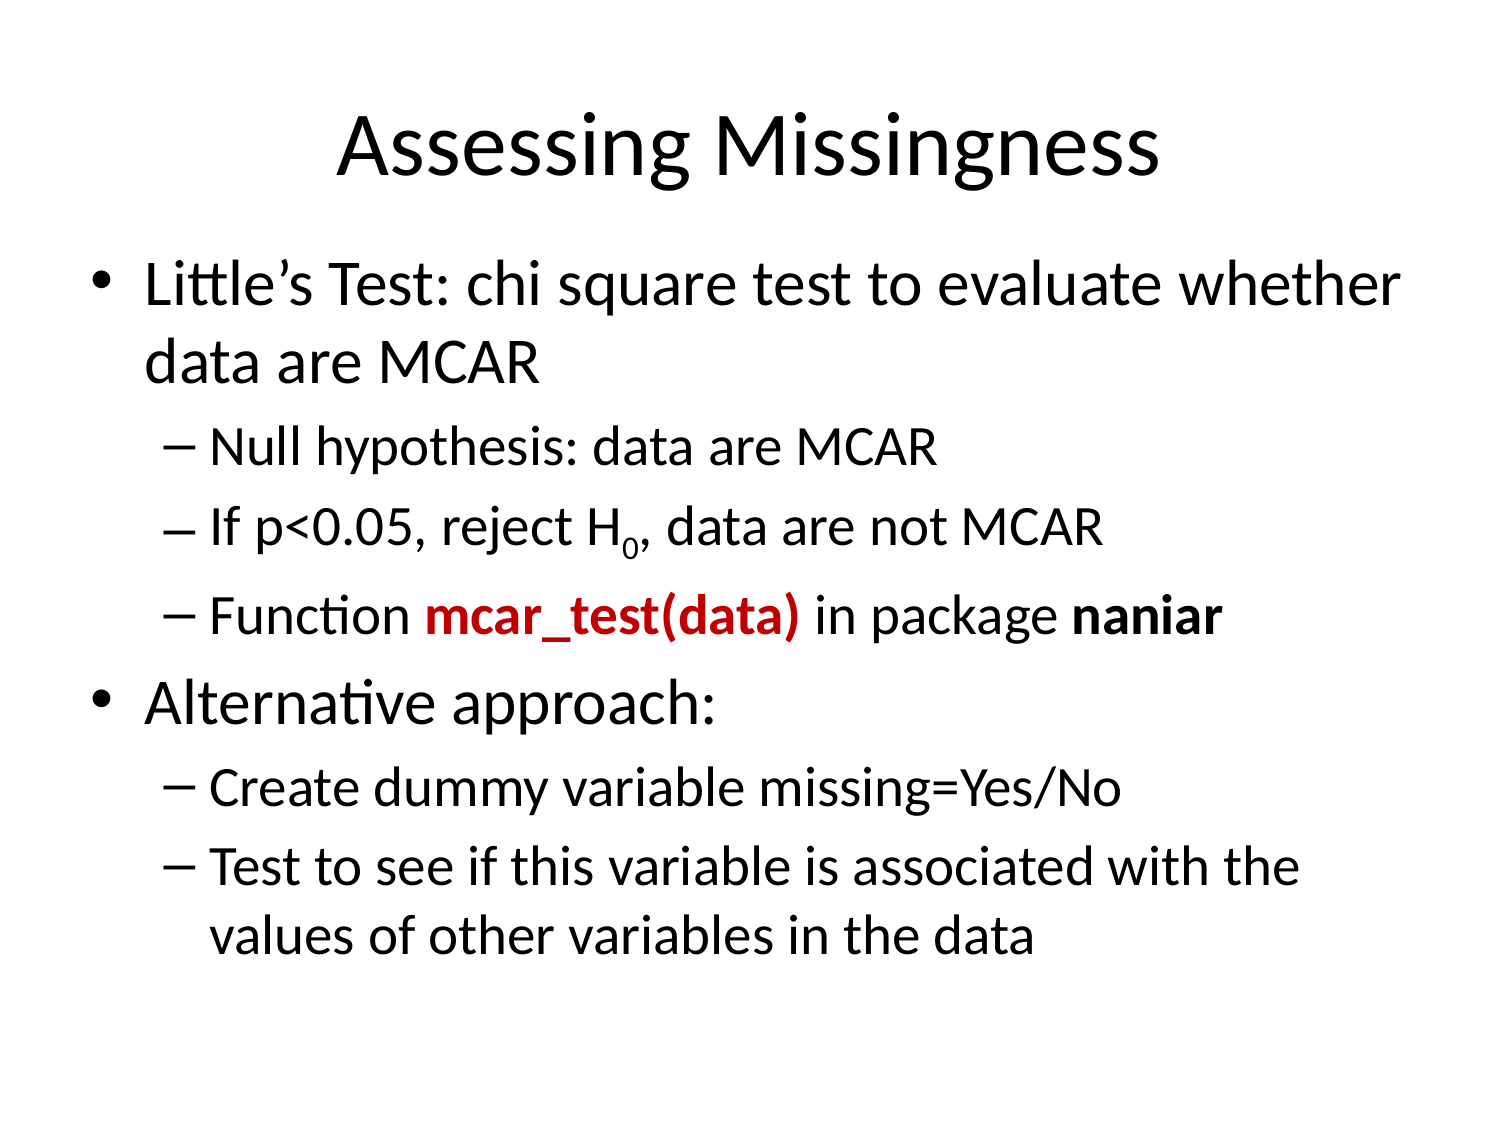

# Assessing Missingness
Little’s Test: chi square test to evaluate whether data are MCAR
Null hypothesis: data are MCAR
If p<0.05, reject H0, data are not MCAR
Function mcar_test(data) in package naniar
Alternative approach:
Create dummy variable missing=Yes/No
Test to see if this variable is associated with the values of other variables in the data